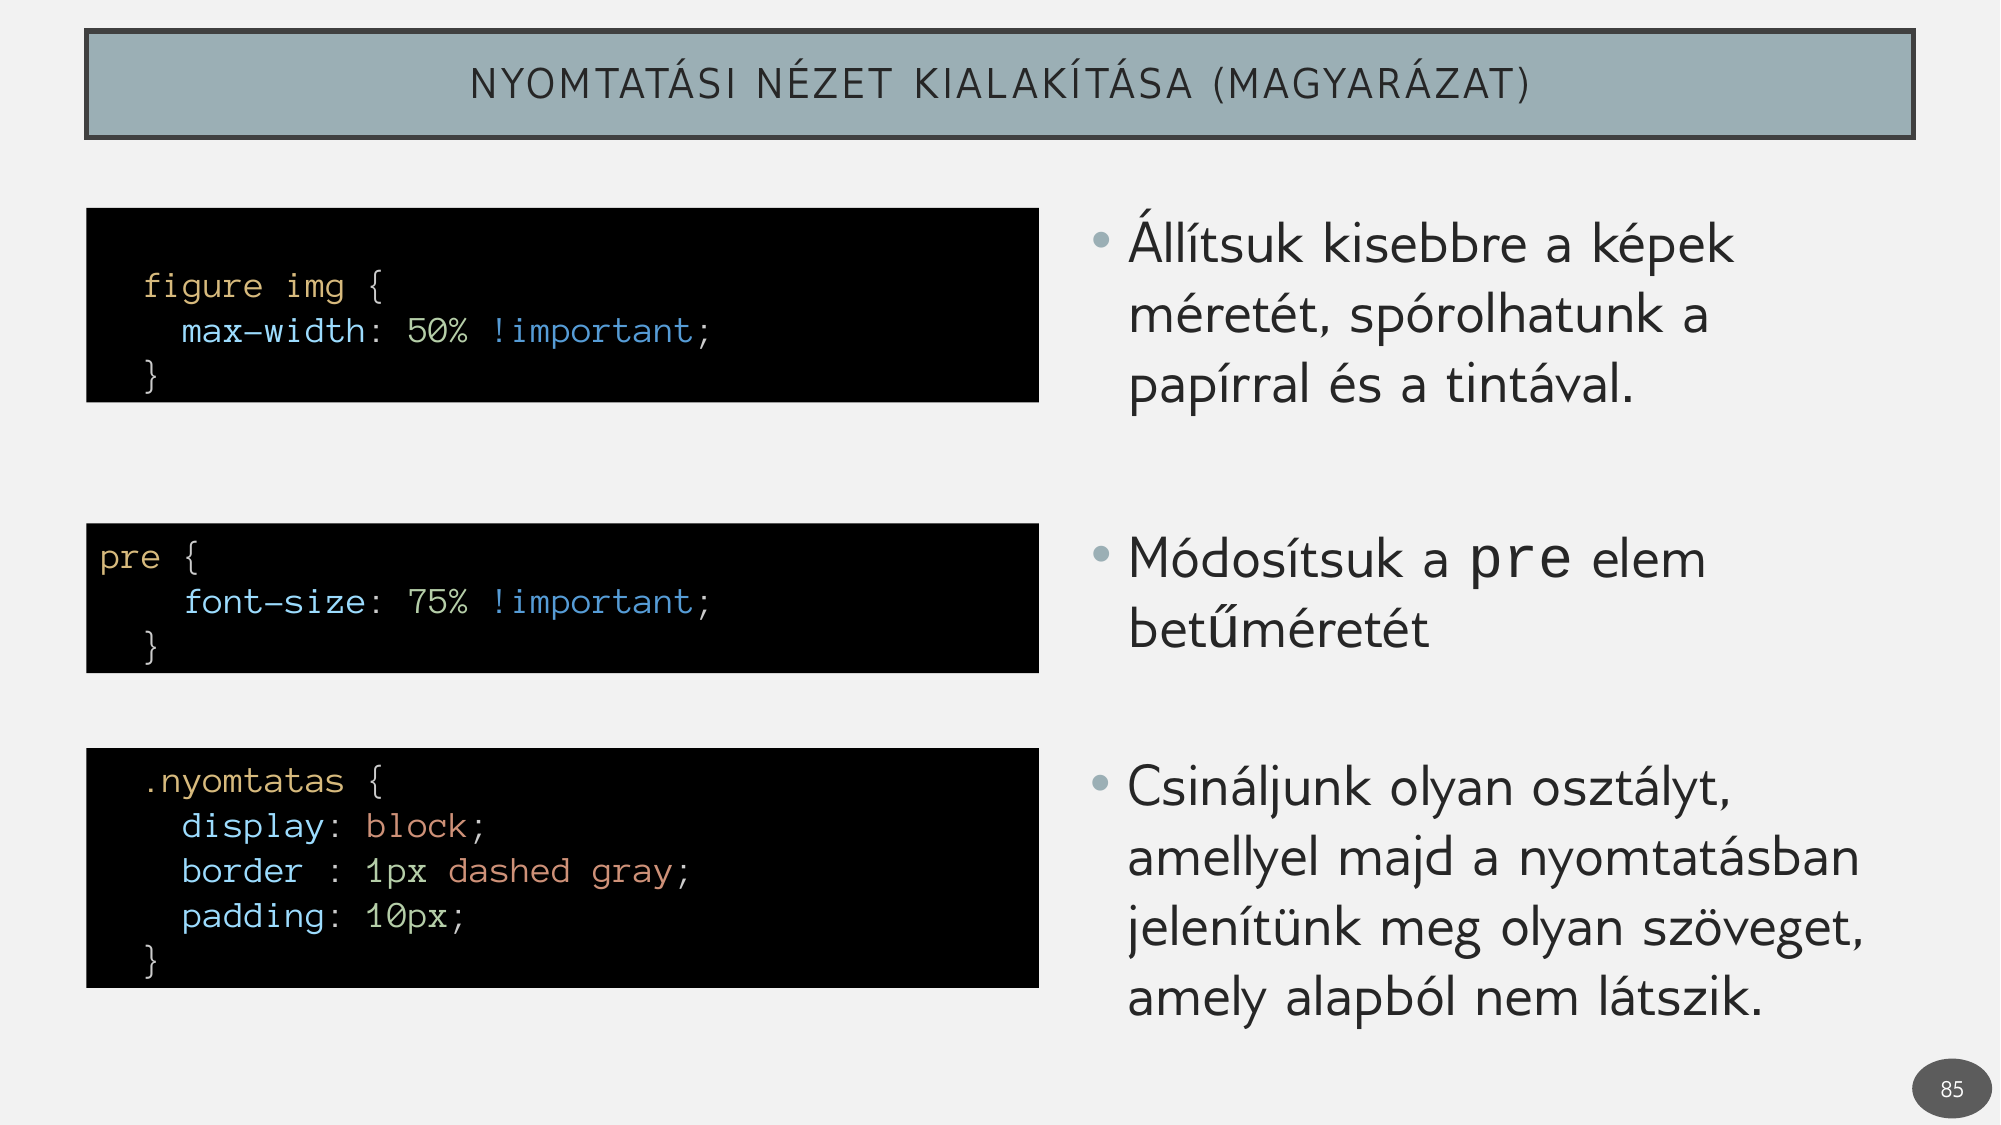

# Nyomtatási nézet kialakítása (magyarázat)
Állítsuk kisebbre a képek méretét, spórolhatunk a papírral és a tintával.
  figure img {
    max-width: 50% !important;
  }
Módosítsuk a pre elem betűméretét
pre {
    font-size: 75% !important;
  }
Csináljunk olyan osztályt, amellyel majd a nyomtatásban jelenítünk meg olyan szöveget, amely alapból nem látszik.
  .nyomtatas {
    display: block;
    border : 1px dashed gray;
    padding: 10px;
  }
85